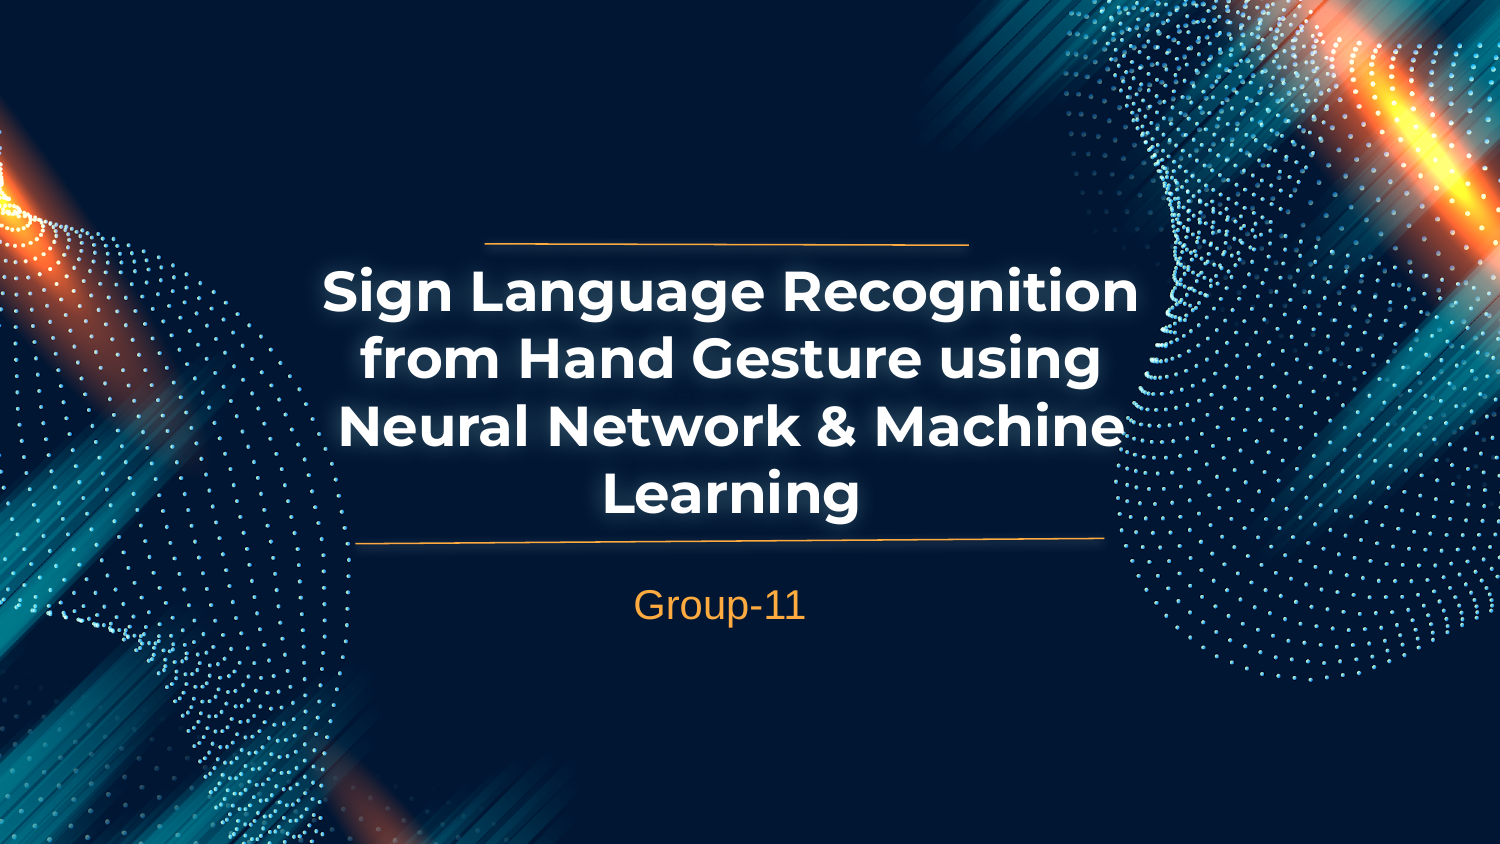

# Sign Language Recognition from Hand Gesture using Neural Network & Machine Learning
Group-11